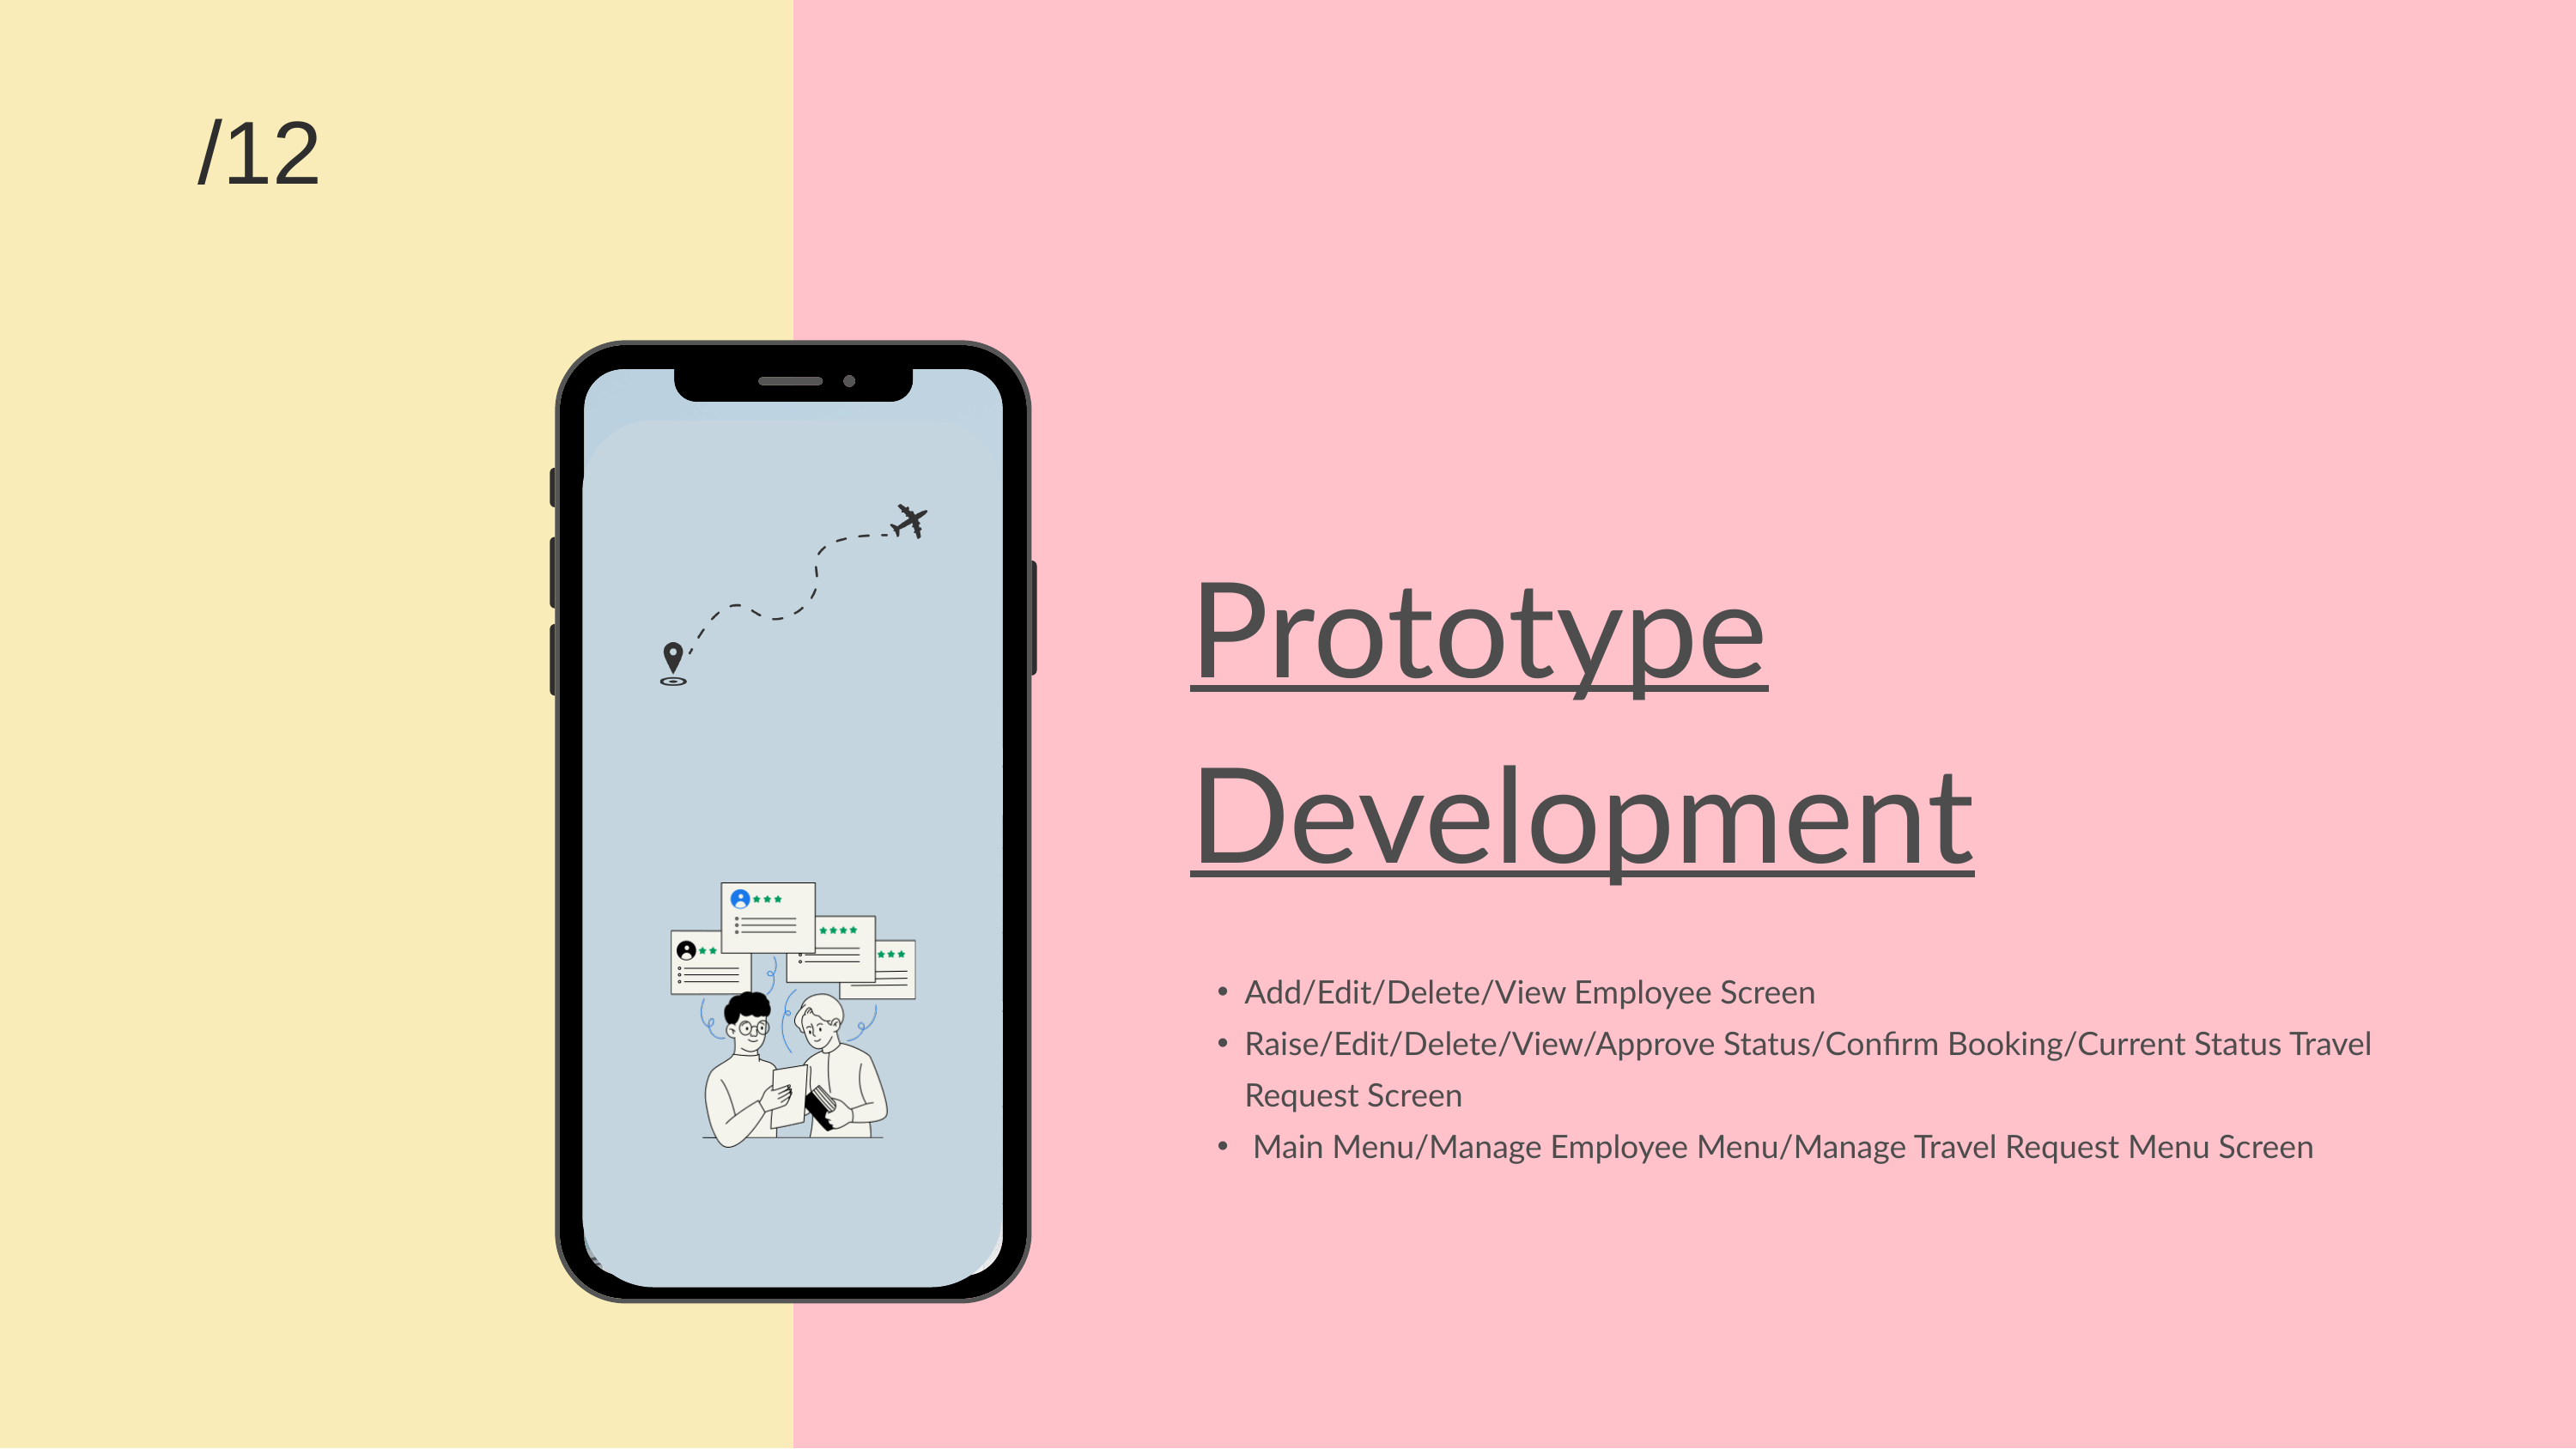

/12

Prototype Development

Add/Edit/Delete/View Employee Screen
Raise/Edit/Delete/View/Approve Status/Confirm Booking/Current Status Travel Request Screen
 Main Menu/Manage Employee Menu/Manage Travel Request Menu Screen